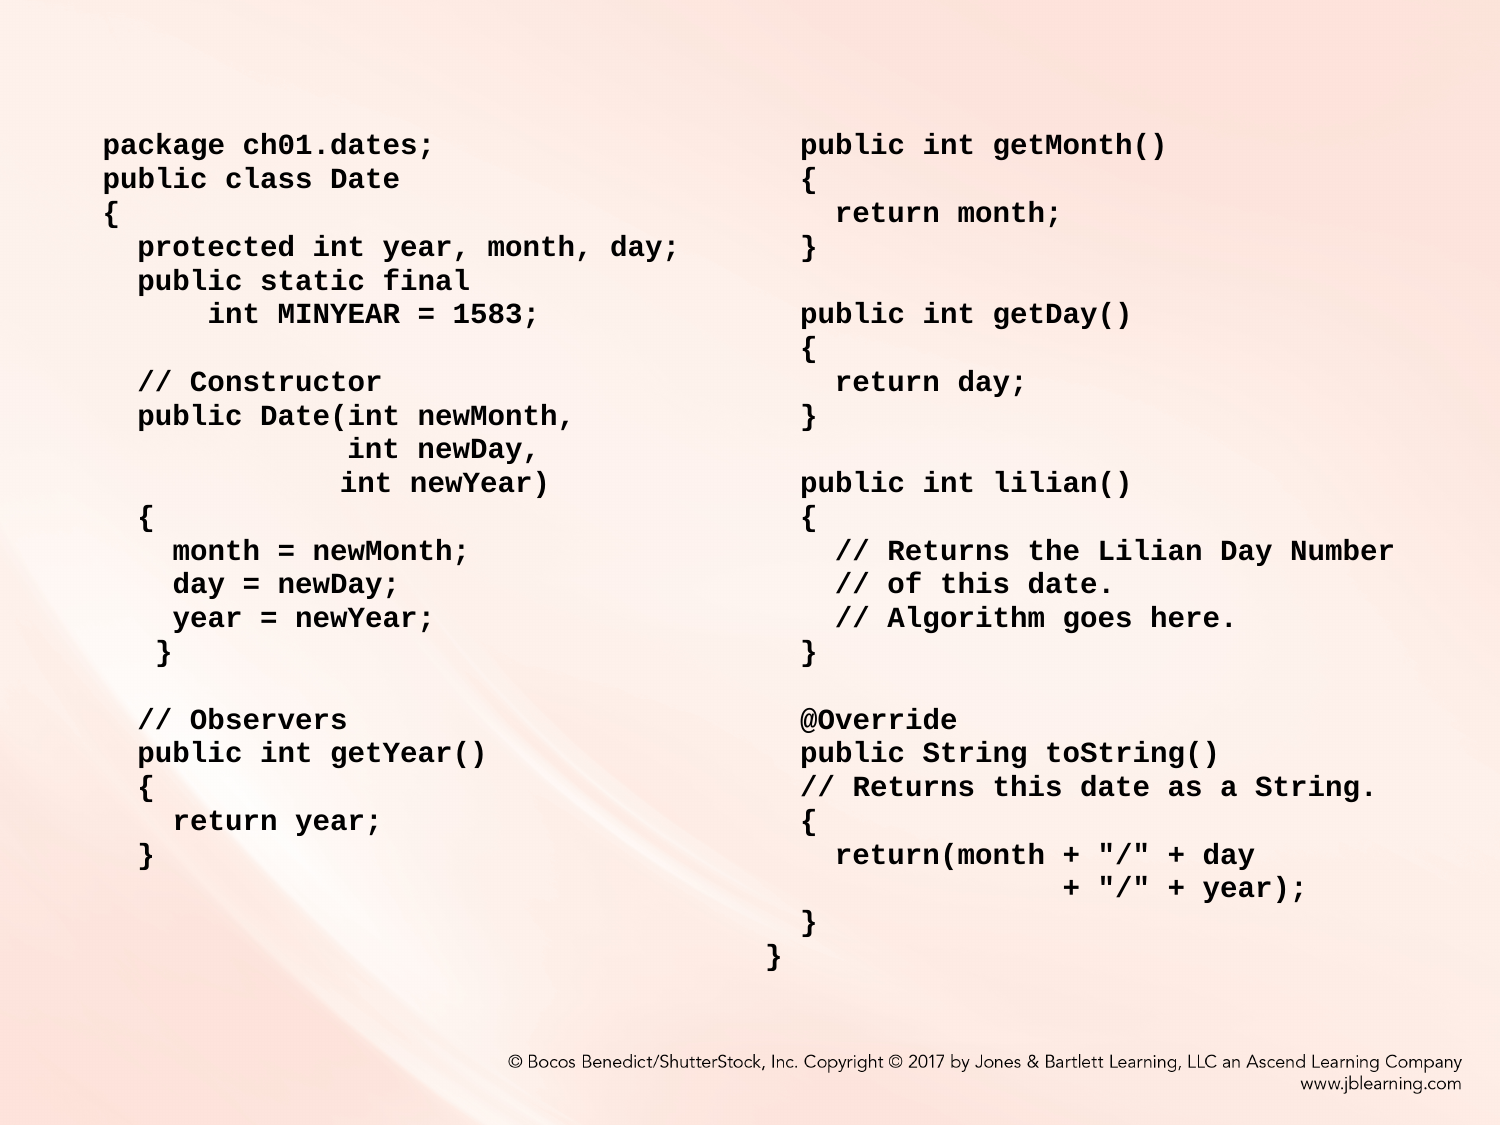

package ch01.dates;
public class Date
{
  protected int year, month, day;
  public static final
      int MINYEAR = 1583;

  // Constructor
  public Date(int newMonth,
              int newDay,
	     int newYear)
  {
    month = newMonth;
    day = newDay;
    year = newYear;
   }

  // Observers
  public int getYear()
  {
    return year;
  }

  public int getMonth()
  {
    return month;
  }

  public int getDay()
  {
    return day;
  }

  public int lilian()
  {
    // Returns the Lilian Day Number
    // of this date.
    // Algorithm goes here.
  }

  @Override
  public String toString()
  // Returns this date as a String.
  {
    return(month + "/" + day
                 + "/" + year);
  }
}